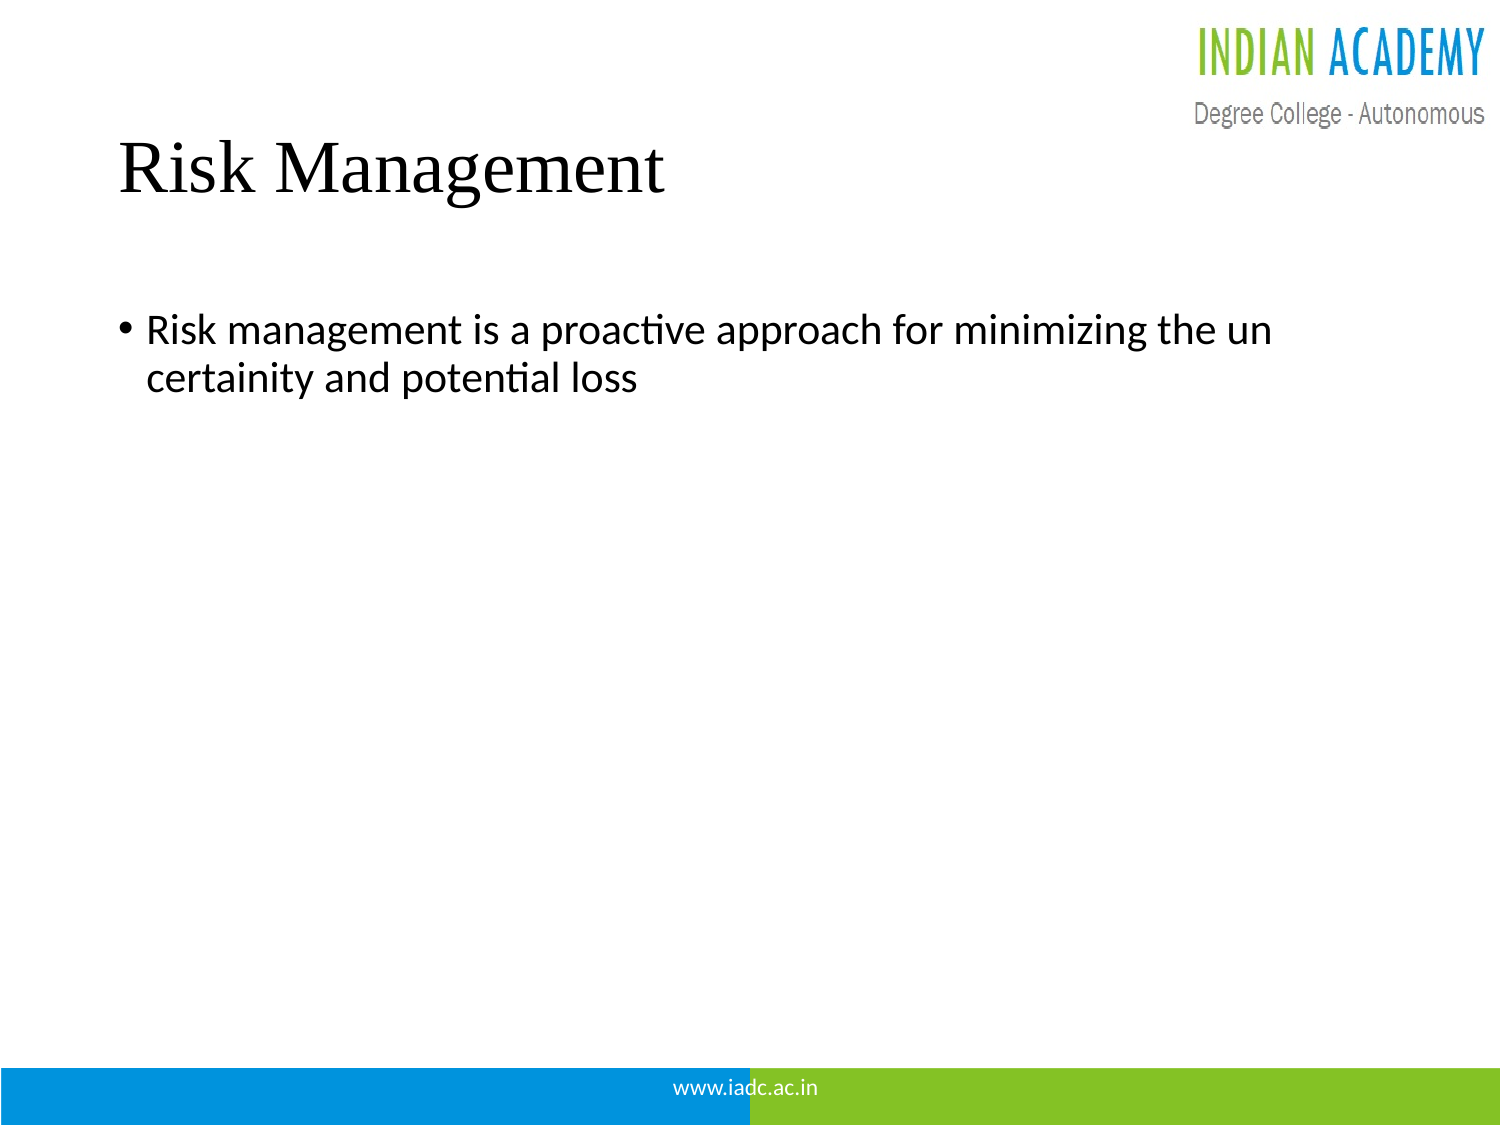

# Risk Management
Risk management is a proactive approach for minimizing the un certainity and potential loss